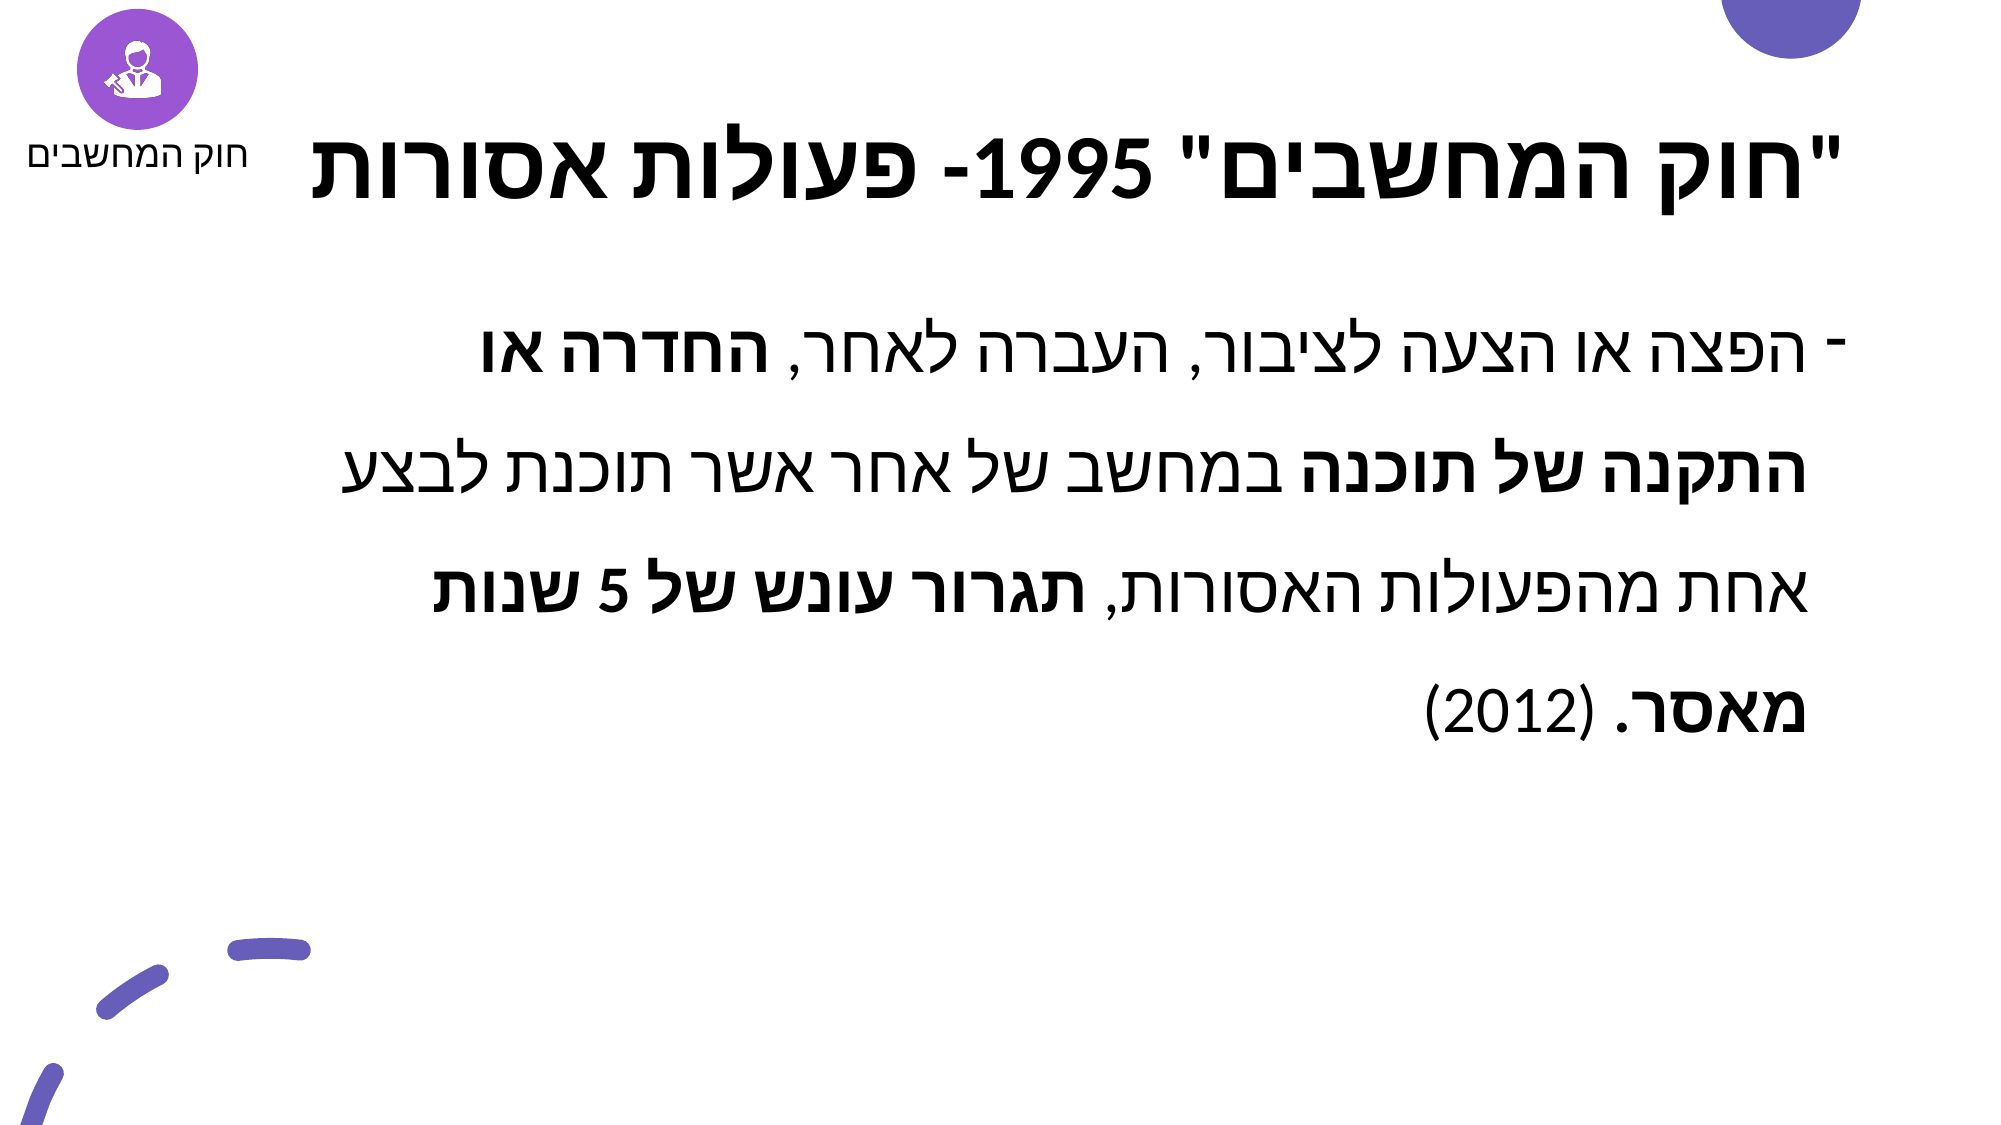

חוק המחשבים
# "חוק המחשבים" 1995- פעולות אסורות
הפצה או הצעה לציבור, העברה לאחר, החדרה או התקנה של תוכנה במחשב של אחר אשר תוכנת לבצע אחת מהפעולות האסורות, תגרור עונש של 5 שנות מאסר. (2012)